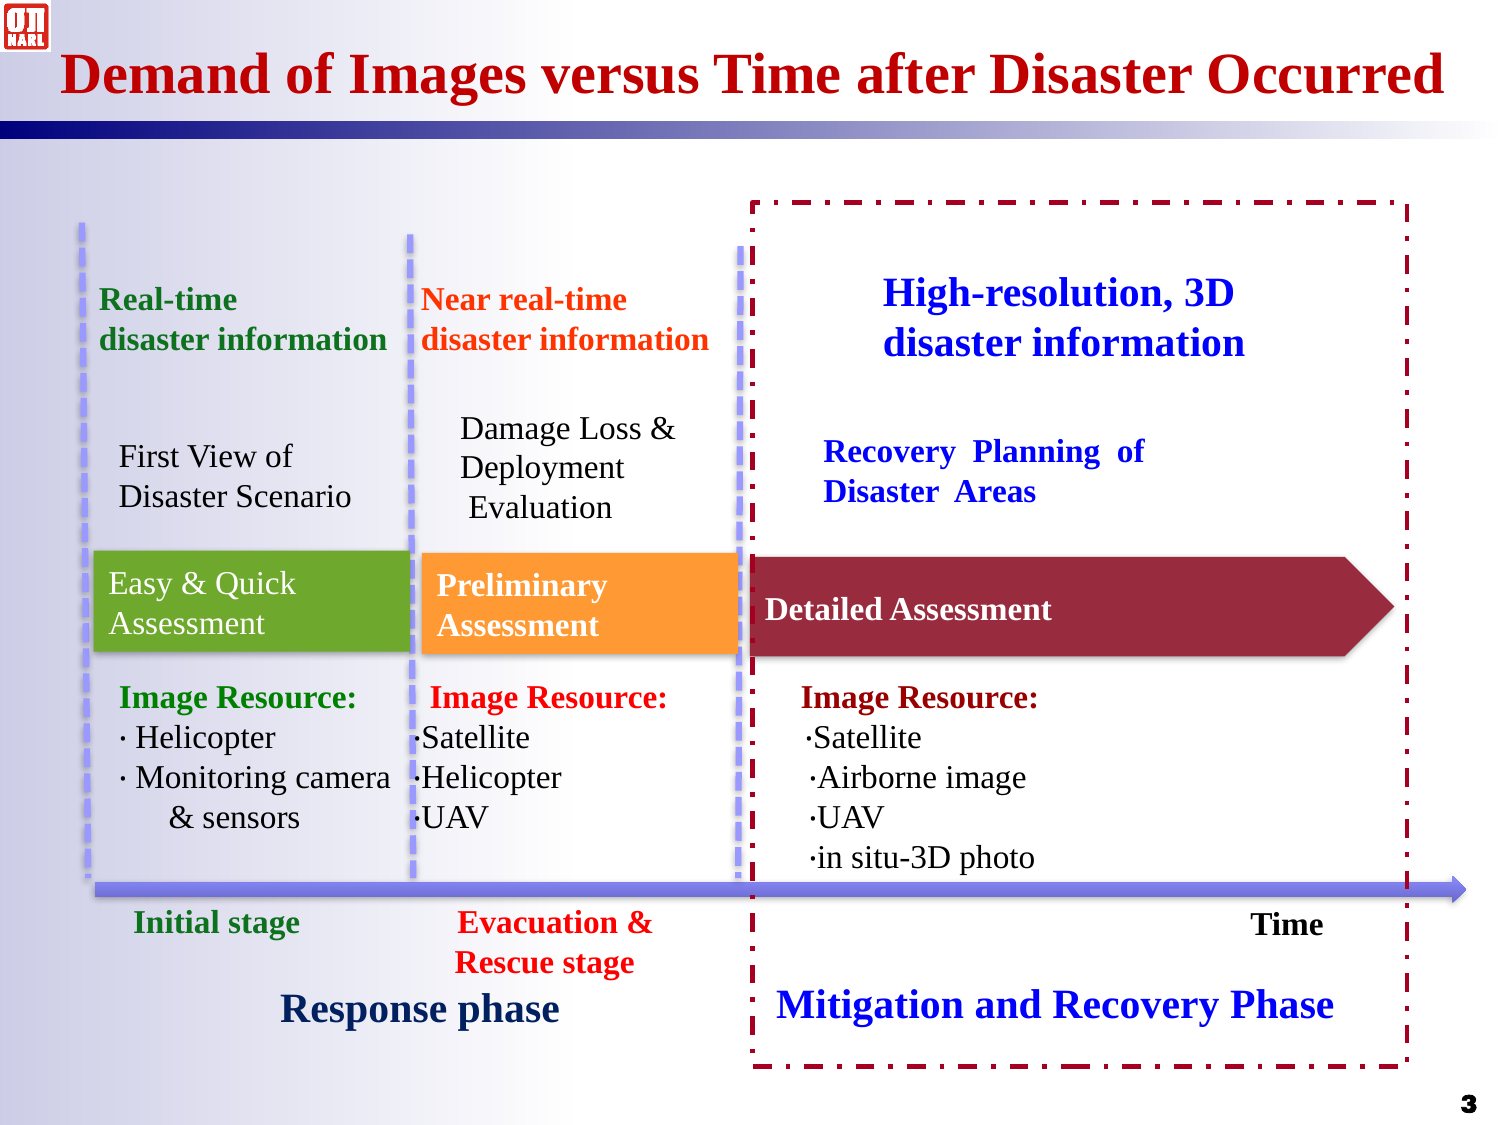

# Demand of Images versus Time after Disaster Occurred

High-resolution, 3D
disaster information
Real-time
disaster information
Near real-time
disaster information

First View of
Disaster Scenario
Damage Loss &
Deployment
 Evaluation
Recovery  Planning  of
Disaster  Areas
Easy & Quick Assessment
Preliminary
Assessment
Detailed Assessment
Image Resource:
‧ Helicopter
‧ Monitoring camera
      & sensors
  Image Resource:
‧Satellite
‧Helicopter
‧UAV
Image Resource:
 ‧Satellite
 ‧Airborne image
 ‧UAV
 ‧in situ-3D photo

Initial stage                   Evacuation &
                                       Rescue stage
              Response phase
Time
Mitigation and Recovery Phase
3